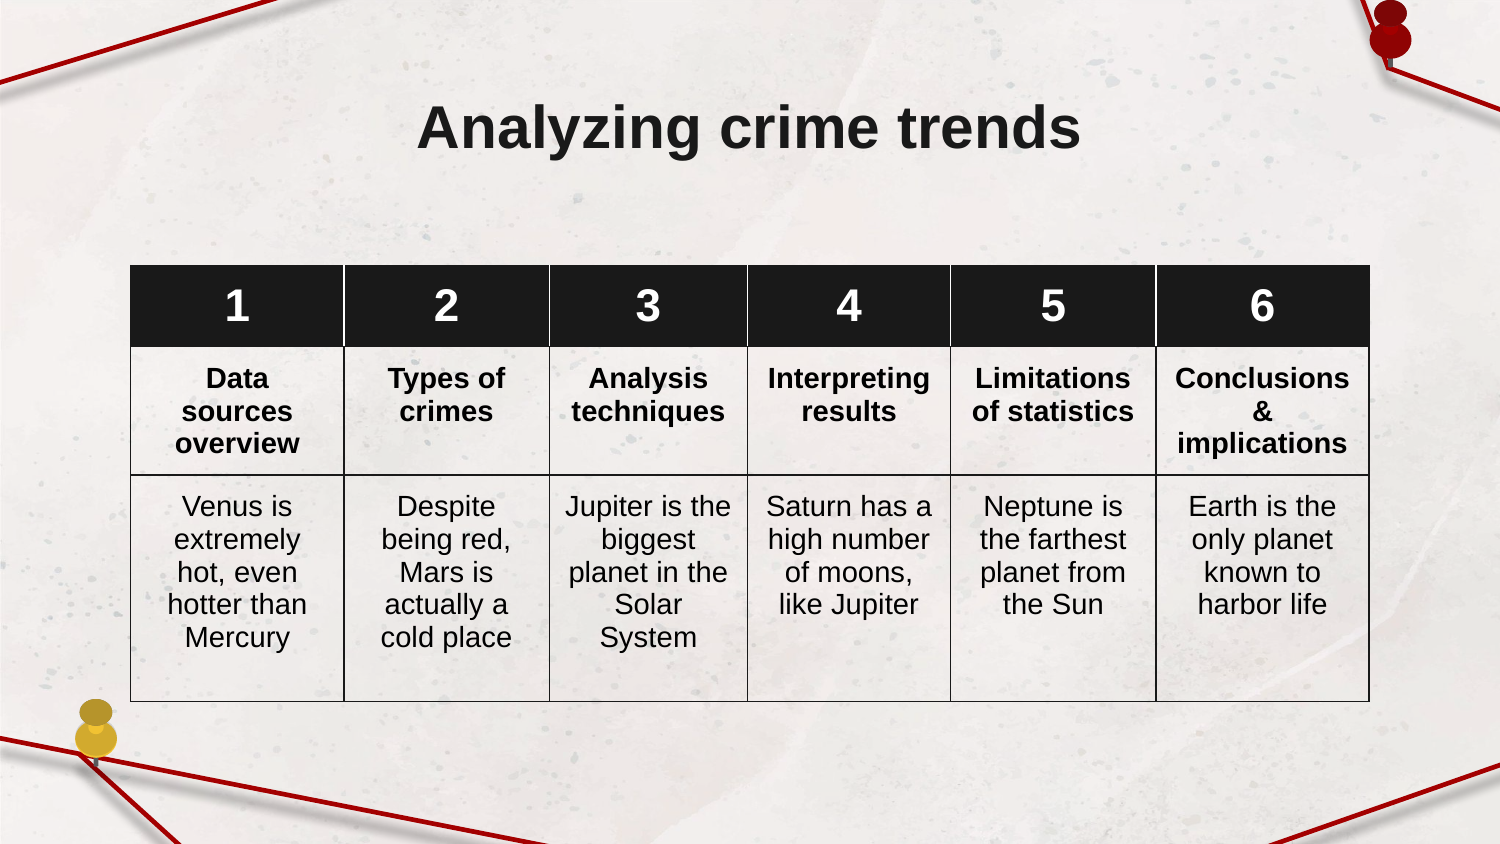

# Analyzing crime trends
| 1 | 2 | 3 | 4 | 5 | 6 |
| --- | --- | --- | --- | --- | --- |
| Data sources overview | Types of crimes | Analysis techniques | Interpreting results | Limitations of statistics | Conclusions & implications |
| Venus is extremely hot, even hotter than Mercury | Despite being red, Mars is actually a cold place | Jupiter is the biggest planet in the Solar System | Saturn has a high number of moons, like Jupiter | Neptune is the farthest planet from the Sun | Earth is the only planet known to harbor life |